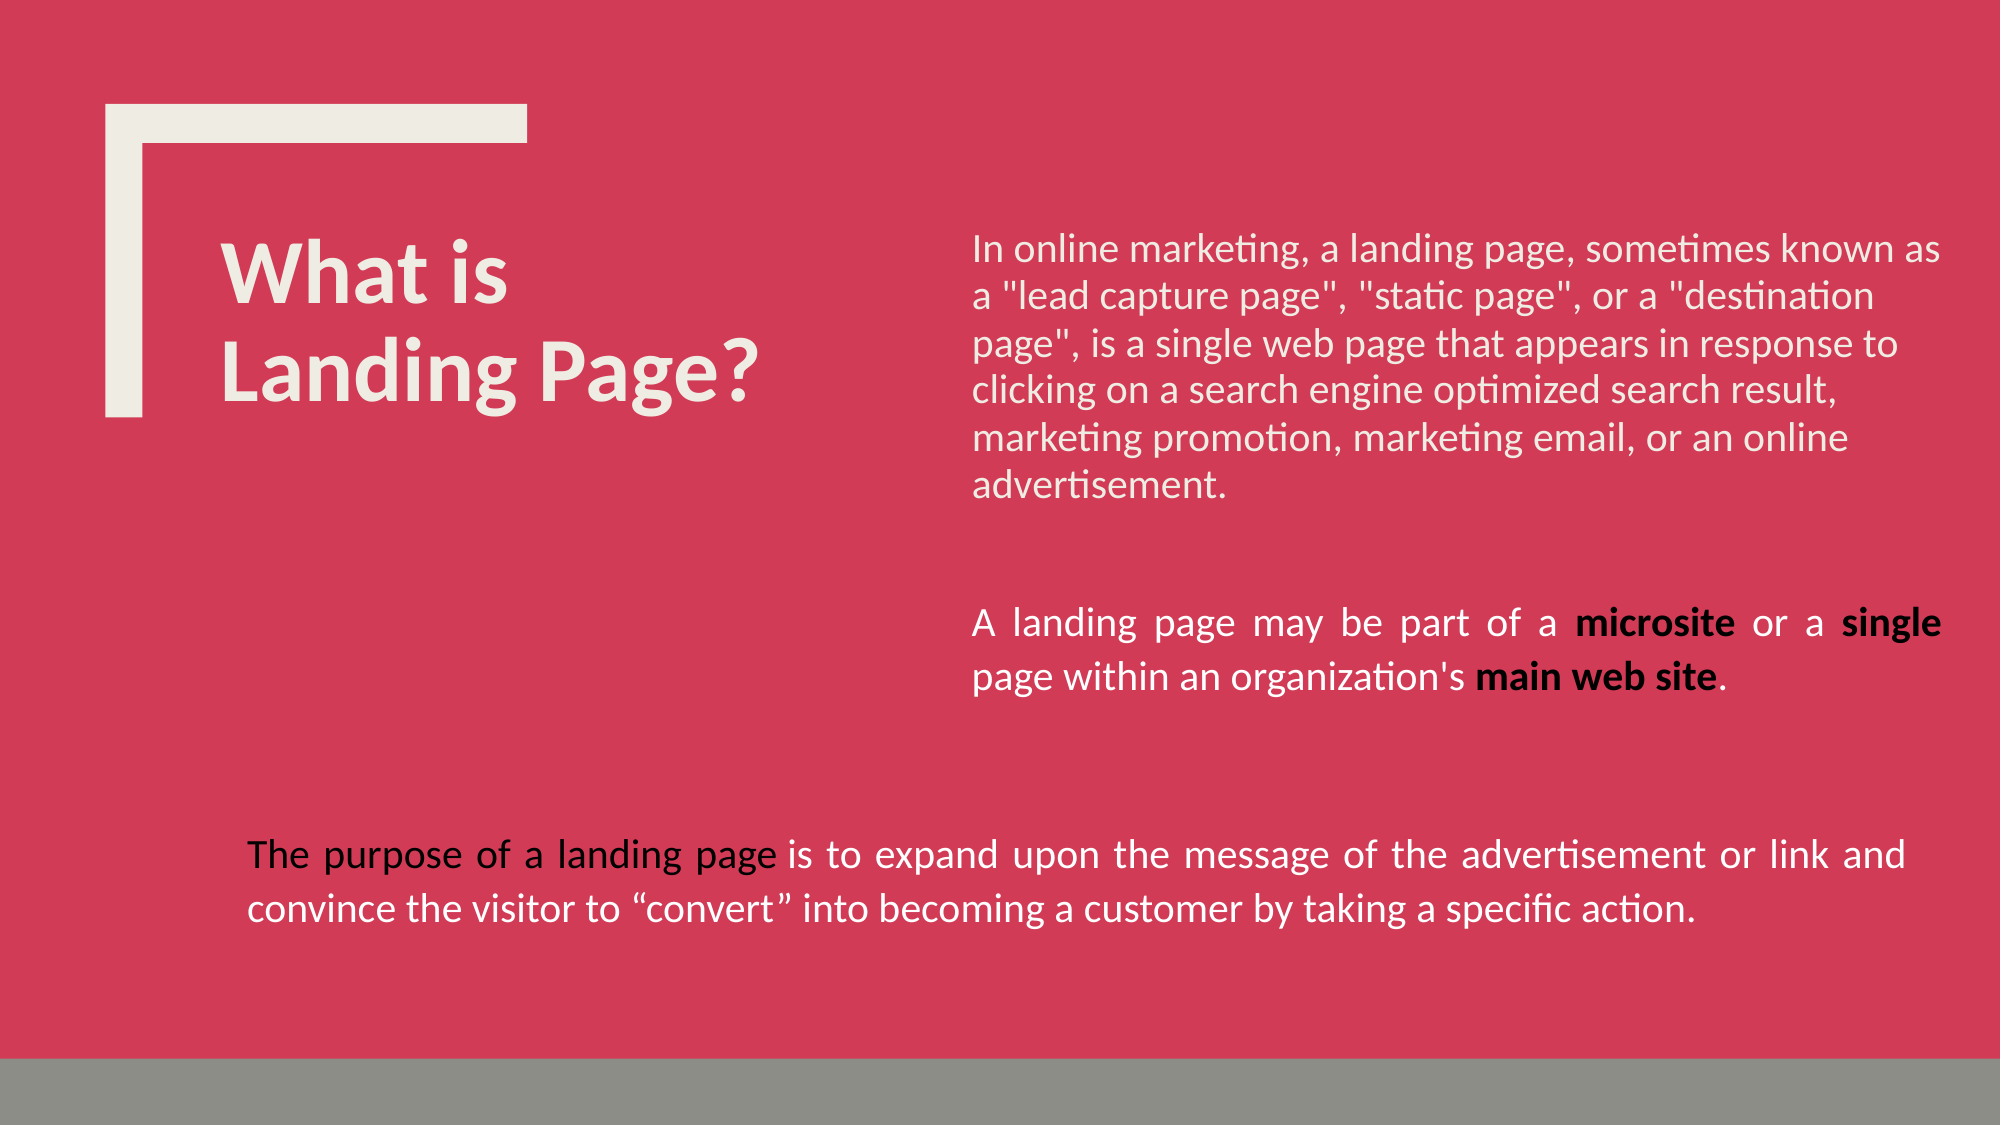

# What is Landing Page?
In online marketing, a landing page, sometimes known as a "lead capture page", "static page", or a "destination page", is a single web page that appears in response to clicking on a search engine optimized search result, marketing promotion, marketing email, or an online advertisement.
A landing page may be part of a microsite or a single page within an organization's main web site.
The purpose of a landing page is to expand upon the message of the advertisement or link and convince the visitor to “convert” into becoming a customer by taking a specific action.